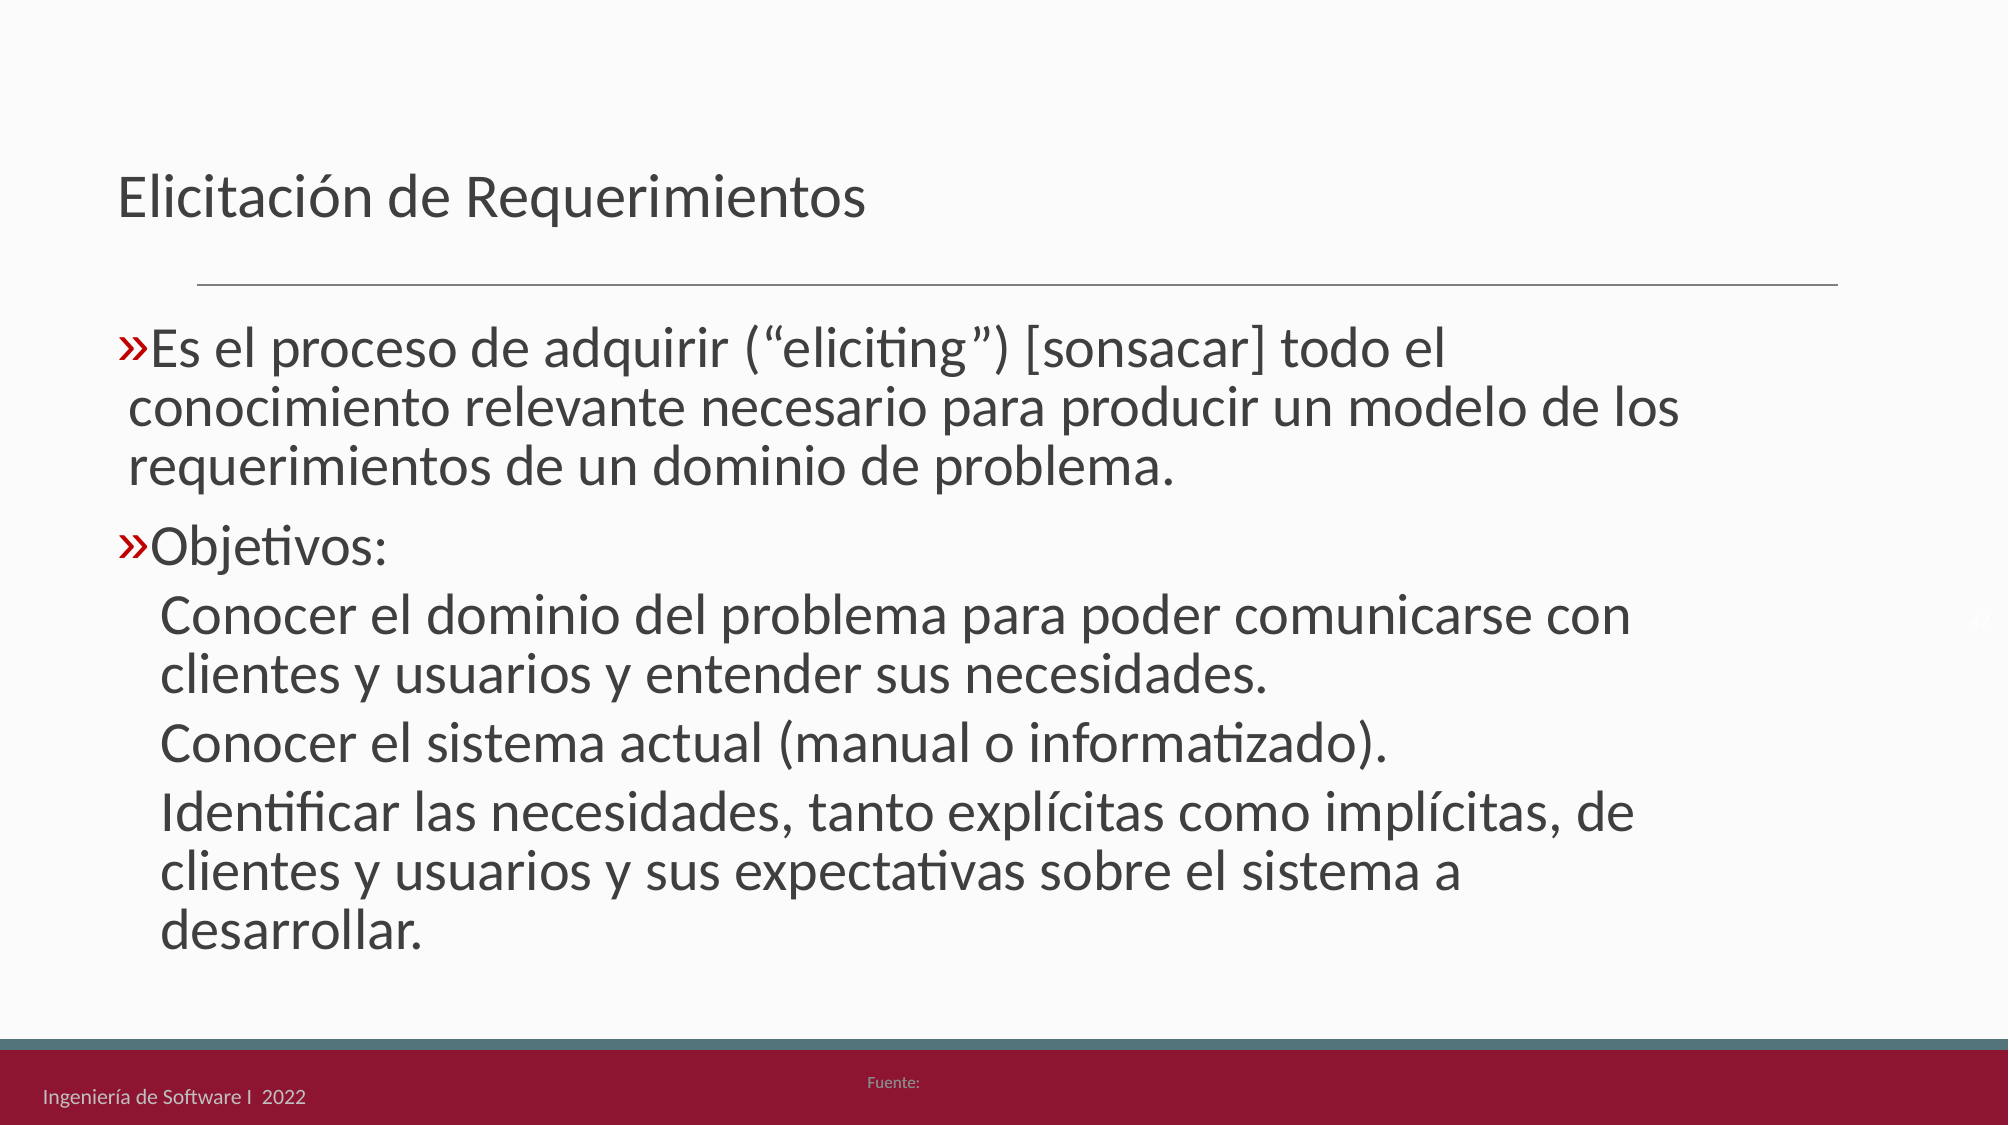

# Elicitación de Requerimientos
Es el proceso de adquirir (“eliciting”) [sonsacar] todo el conocimiento relevante necesario para producir un modelo de los requerimientos de un dominio de problema.
Objetivos:
Conocer el dominio del problema para poder comunicarse con clientes y usuarios y entender sus necesidades.
Conocer el sistema actual (manual o informatizado).
Identificar las necesidades, tanto explícitas como implícitas, de clientes y usuarios y sus expectativas sobre el sistema a desarrollar.
42
Ingeniería de Software I  2022